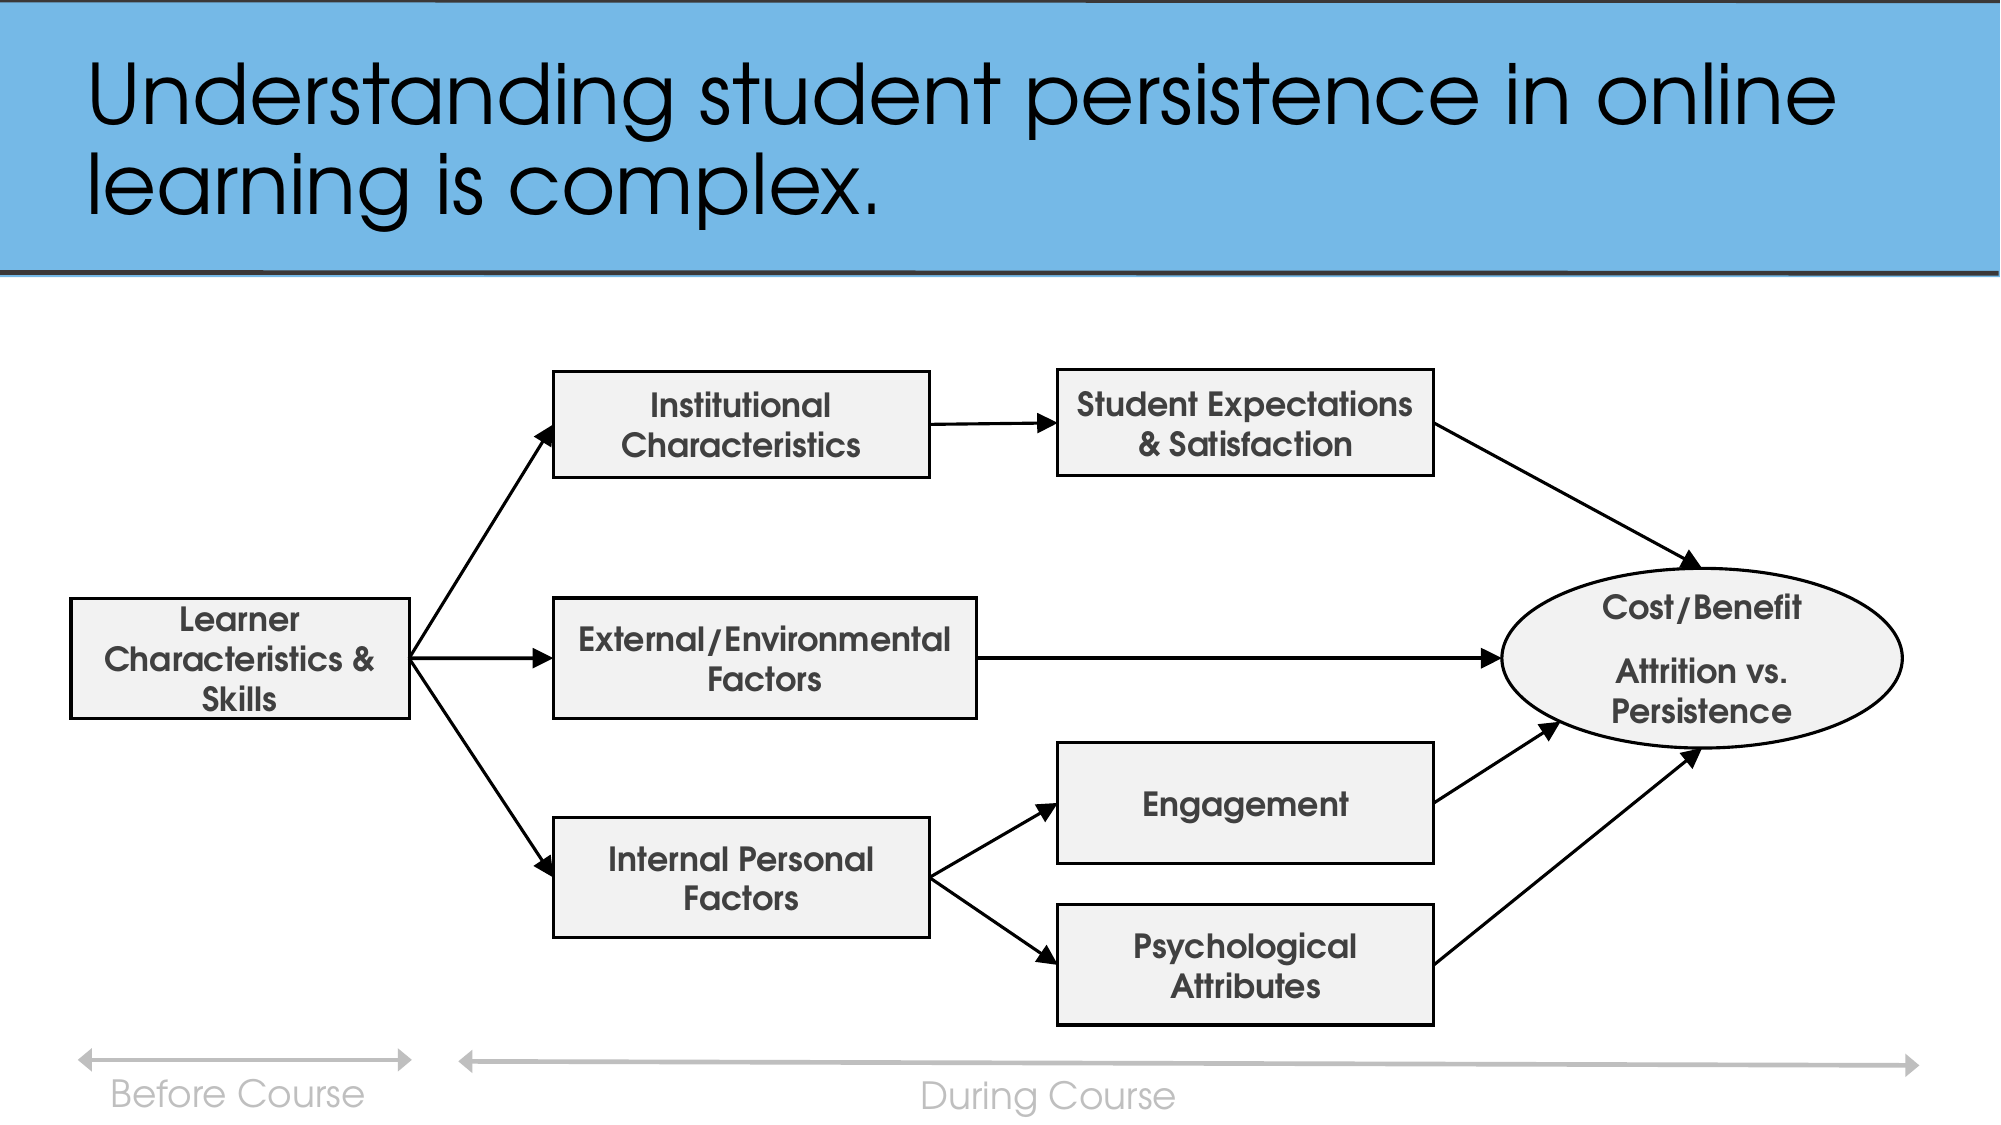

# Understanding student persistence in online learning is complex.
Student Expectations & Satisfaction
Institutional Characteristics
Cost/Benefit
Attrition vs. Persistence
External/Environmental Factors
Learner Characteristics & Skills
Engagement
Internal Personal Factors
Psychological Attributes
Before Course
During Course